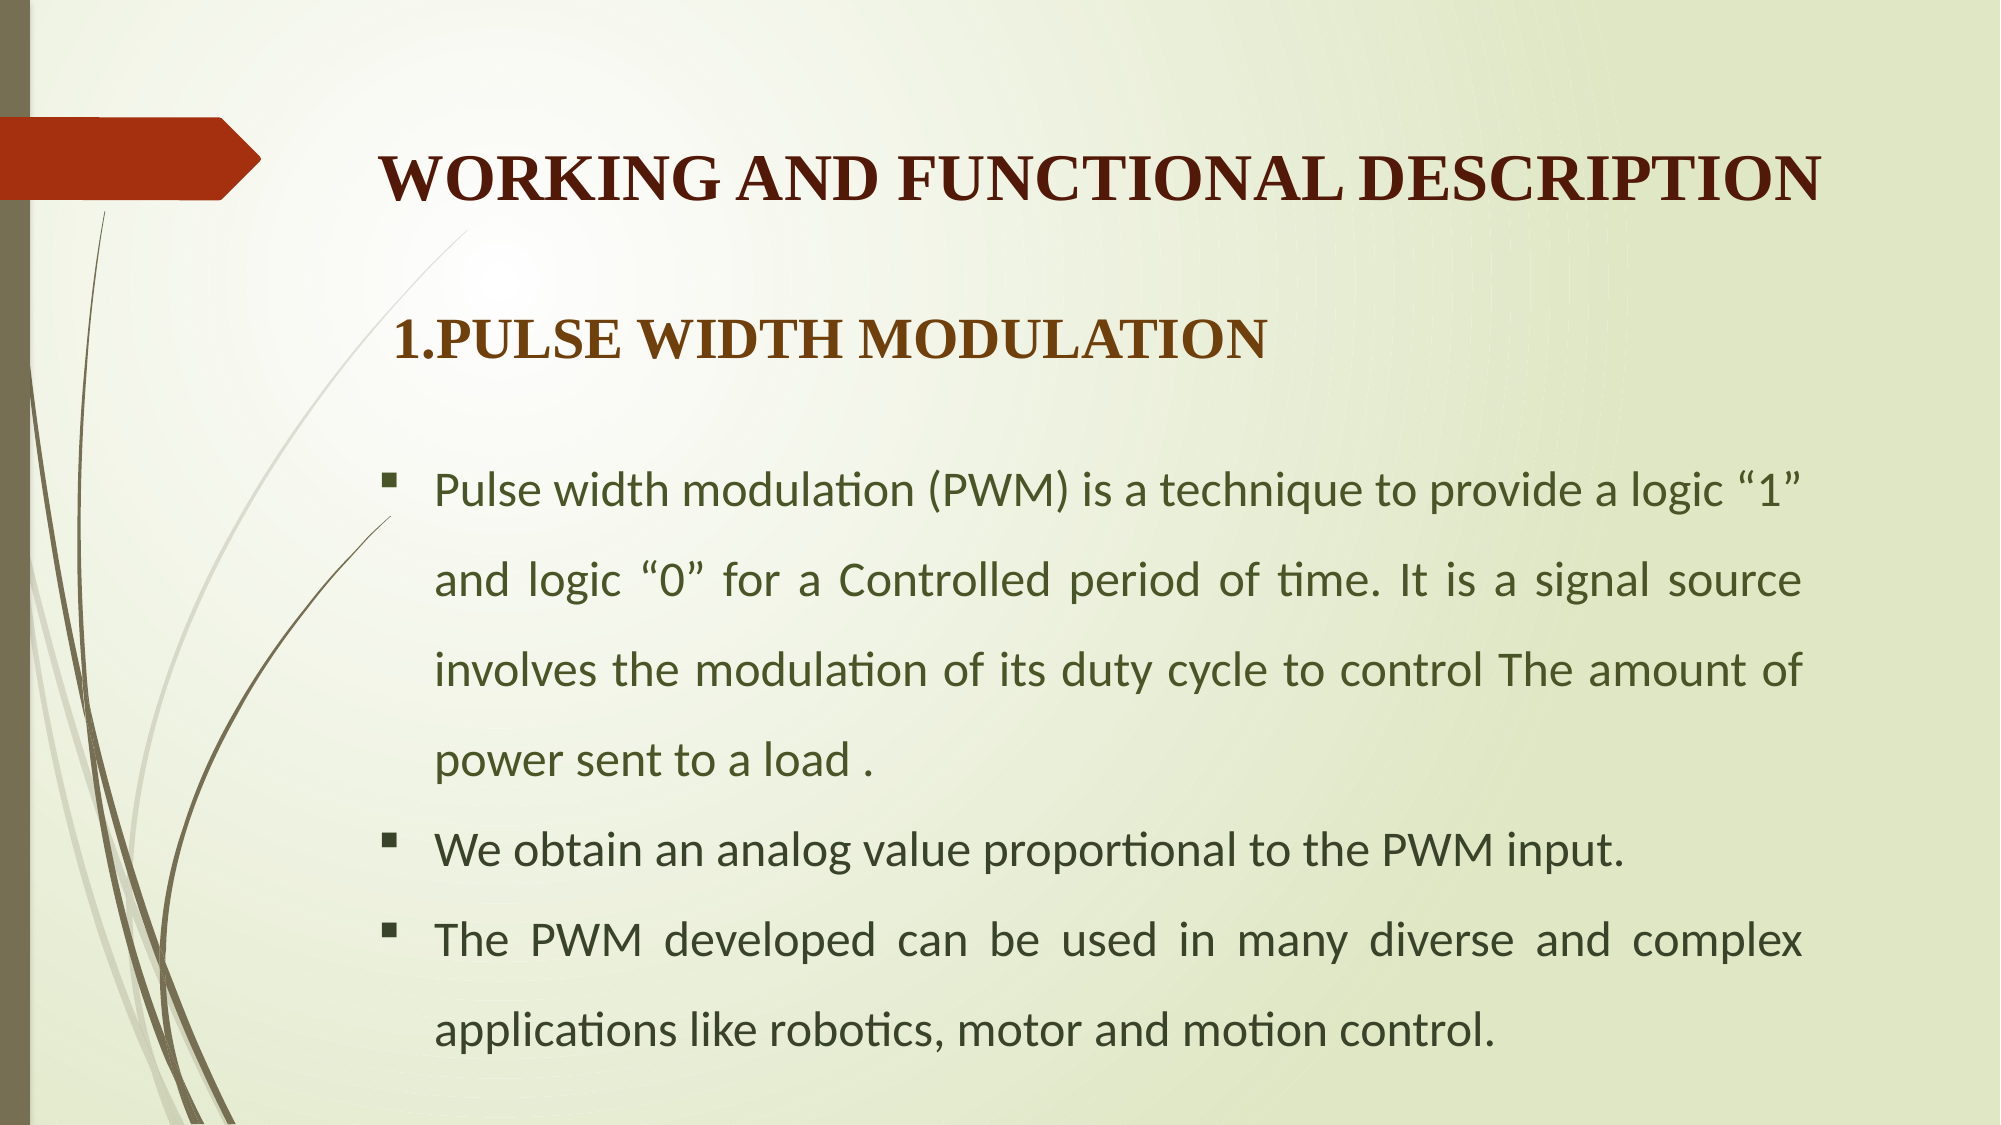

WORKING AND FUNCTIONAL DESCRIPTION
 1.PULSE WIDTH MODULATION
Pulse width modulation (PWM) is a technique to provide a logic “1” and logic “0” for a Controlled period of time. It is a signal source involves the modulation of its duty cycle to control The amount of power sent to a load .
We obtain an analog value proportional to the PWM input.
The PWM developed can be used in many diverse and complex applications like robotics, motor and motion control.